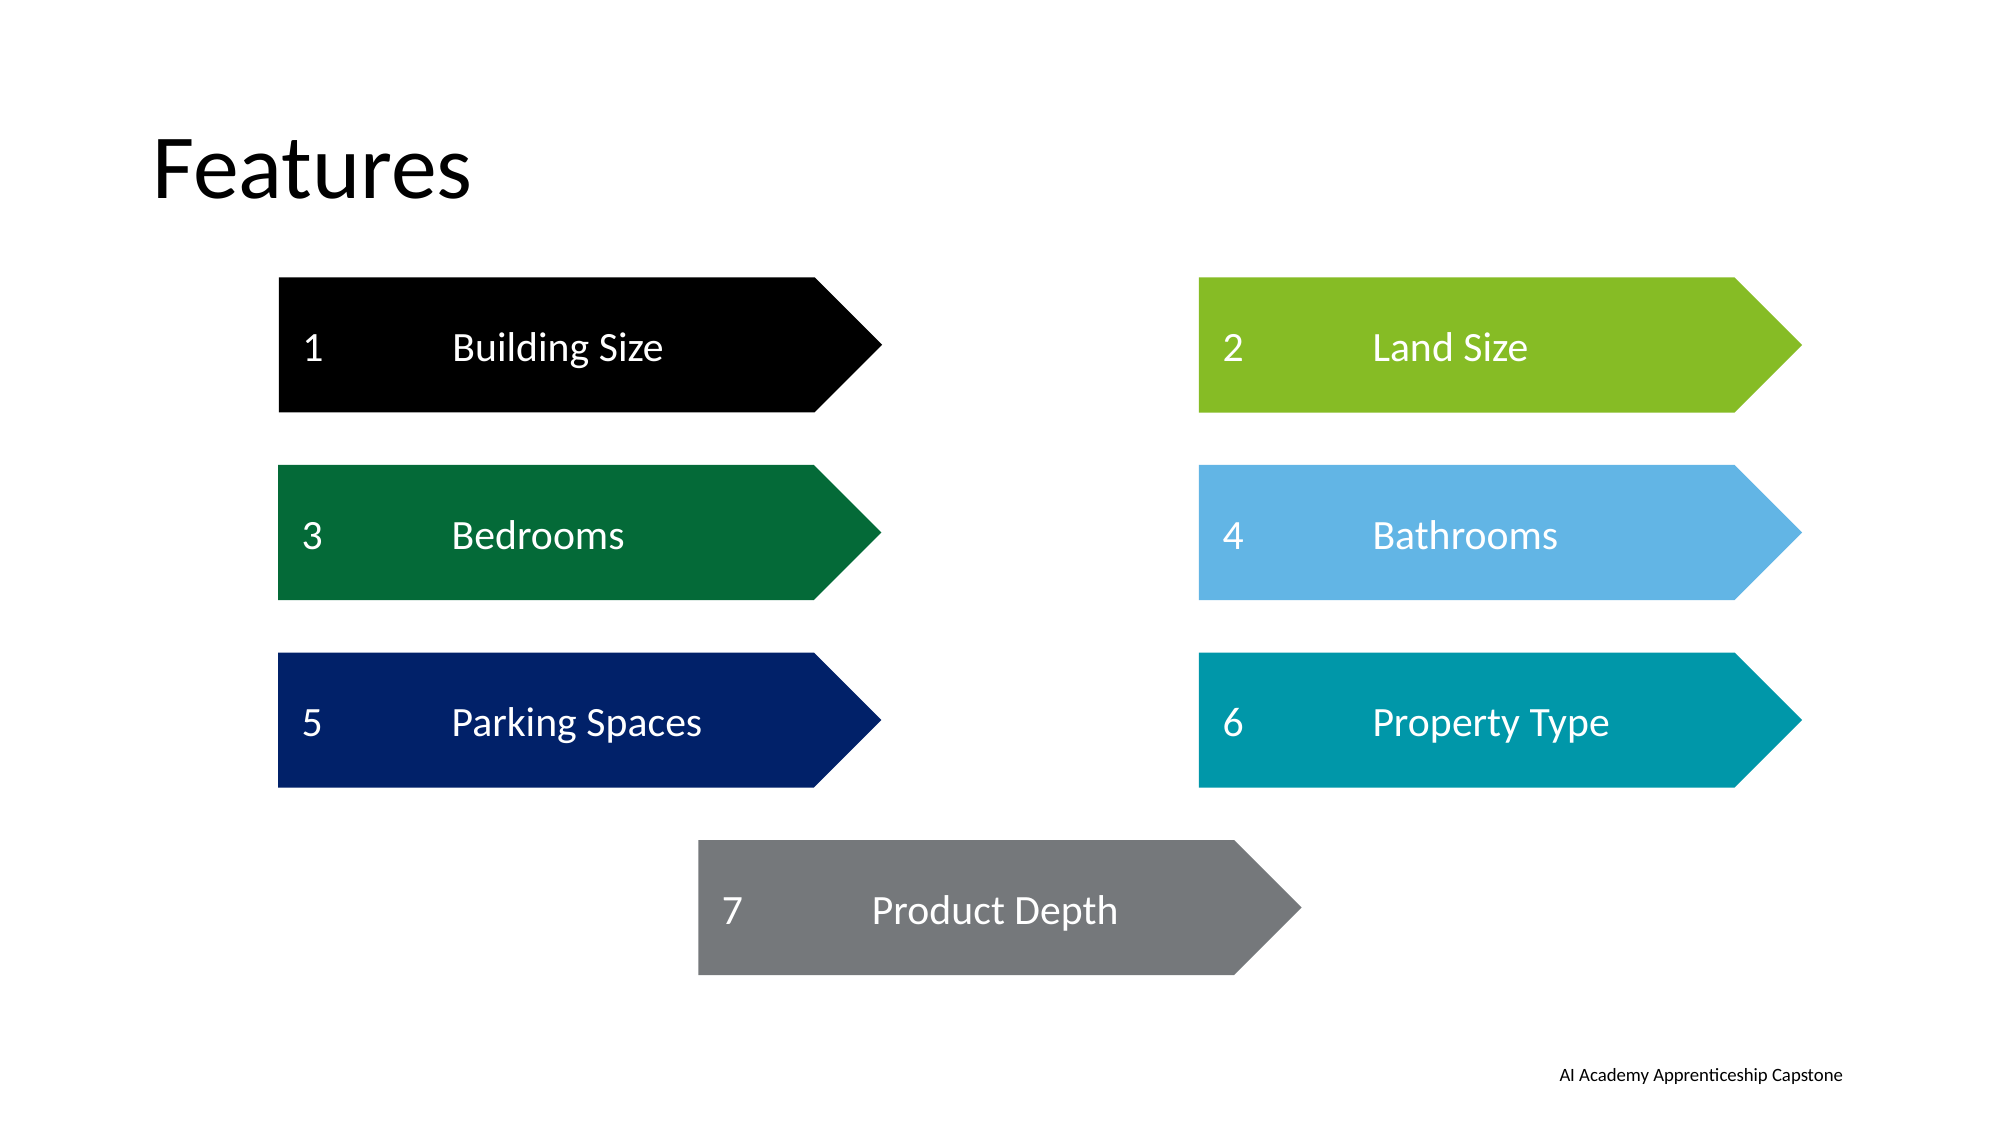

# Features
1	Building Size
2 	Land Size
3	Bedrooms
4	Bathrooms
5	Parking Spaces
6	Property Type
7	Product Depth